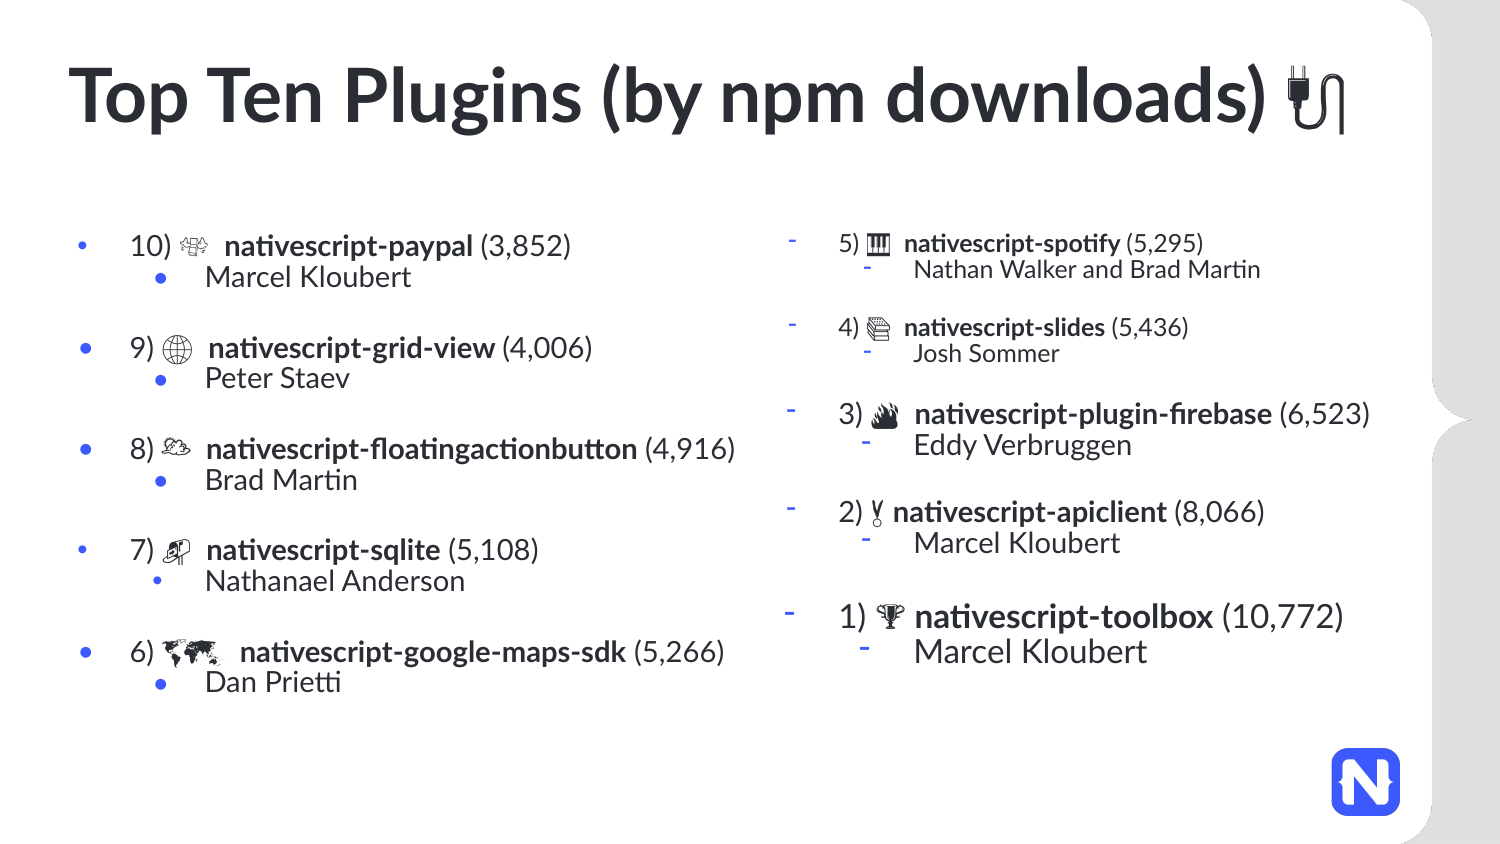

# Top Ten Plugins (by npm downloads) 🔌
10) 💸  nativescript-paypal (3,852)
Marcel Kloubert

9) 🌐  nativescript-grid-view (4,006)
Peter Staev

8) ⛅  nativescript-floatingactionbutton (4,916)
Brad Martin

7) 📬  nativescript-sqlite (5,108)
Nathanael Anderson

6) 🗺  nativescript-google-maps-sdk (5,266)
Dan Prietti
5) 🎹  nativescript-spotify (5,295)
Nathan Walker and Brad Martin

4) 📚  nativescript-slides (5,436)
Josh Sommer

3) 🔥  nativescript-plugin-firebase (6,523)
Eddy Verbruggen

2) 🏅 nativescript-apiclient (8,066)
Marcel Kloubert

1) 🏆 nativescript-toolbox (10,772)
Marcel Kloubert